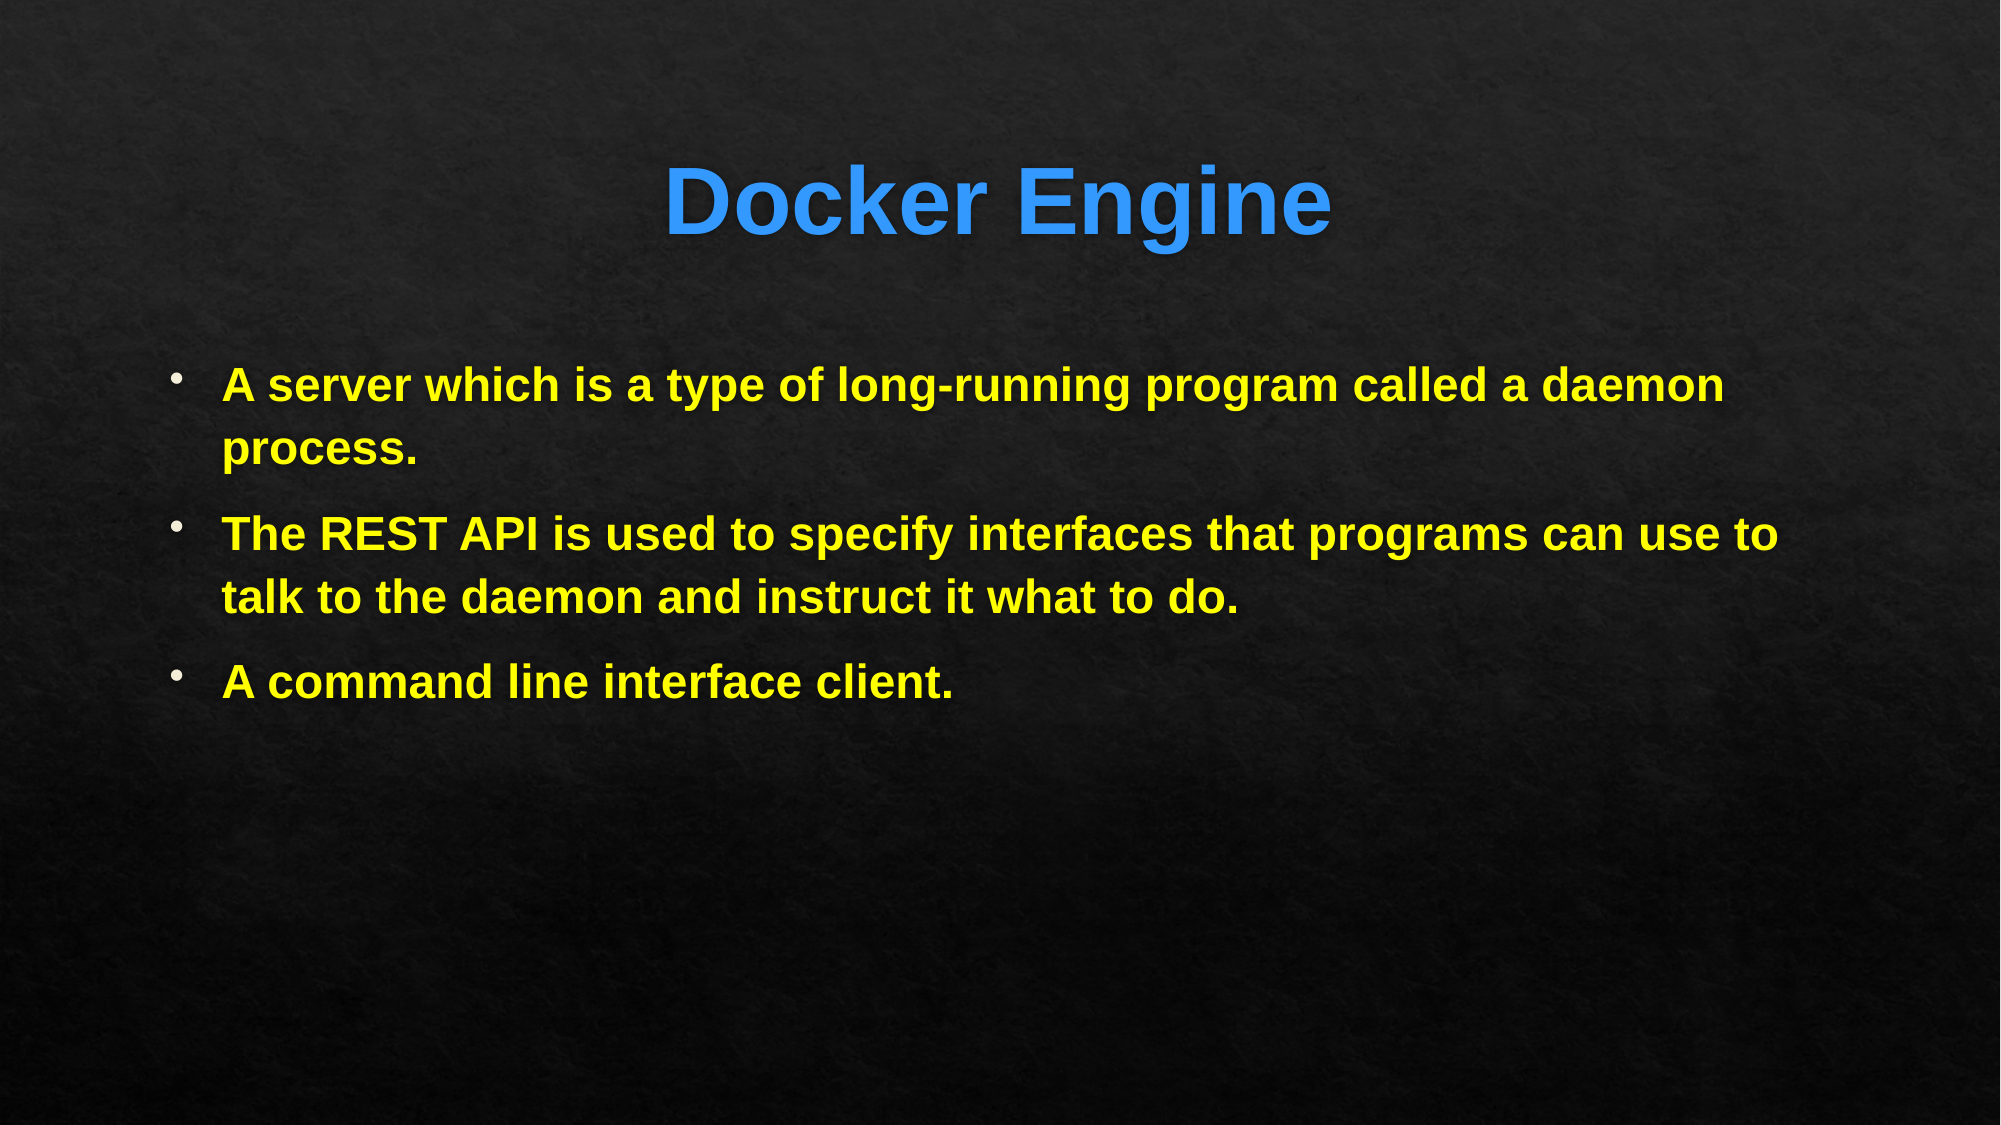

# Docker Engine
A server which is a type of long-running program called a daemon process.
The REST API is used to specify interfaces that programs can use to talk to the daemon and instruct it what to do.
A command line interface client.